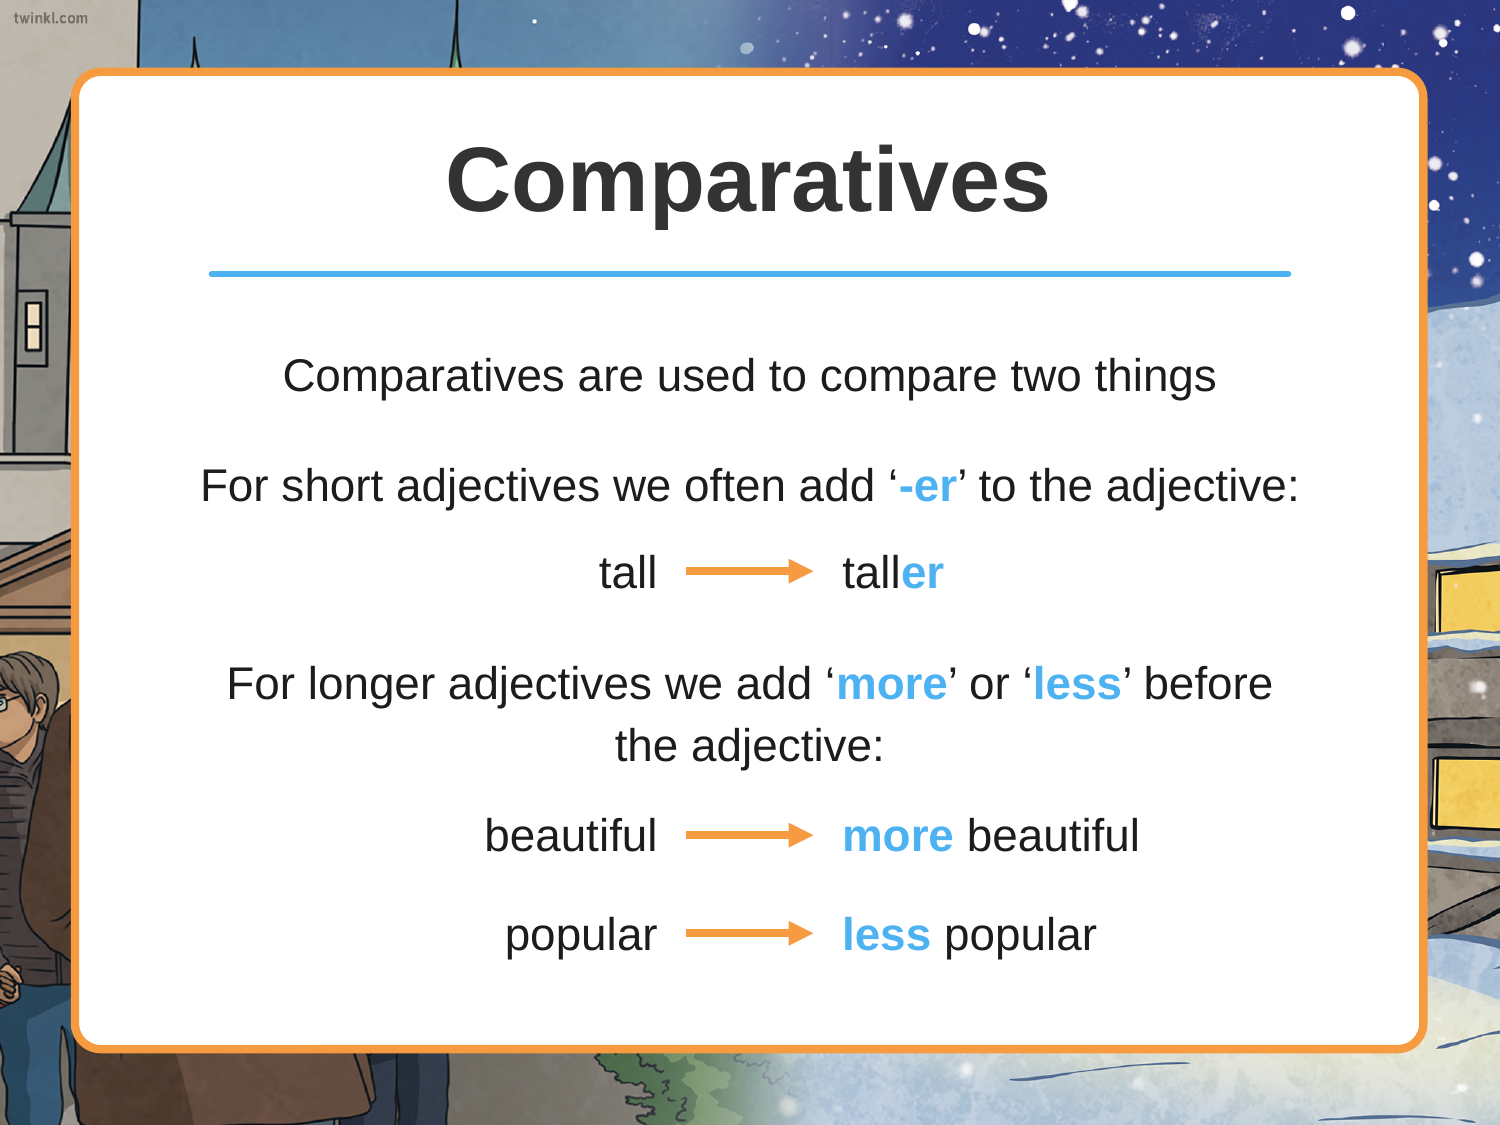

# Comparatives
Comparatives are used to compare two things
For short adjectives we often add ‘-er’ to the adjective:
tall
taller
For longer adjectives we add ‘more’ or ‘less’ before the adjective:
beautiful
more beautiful
popular
less popular